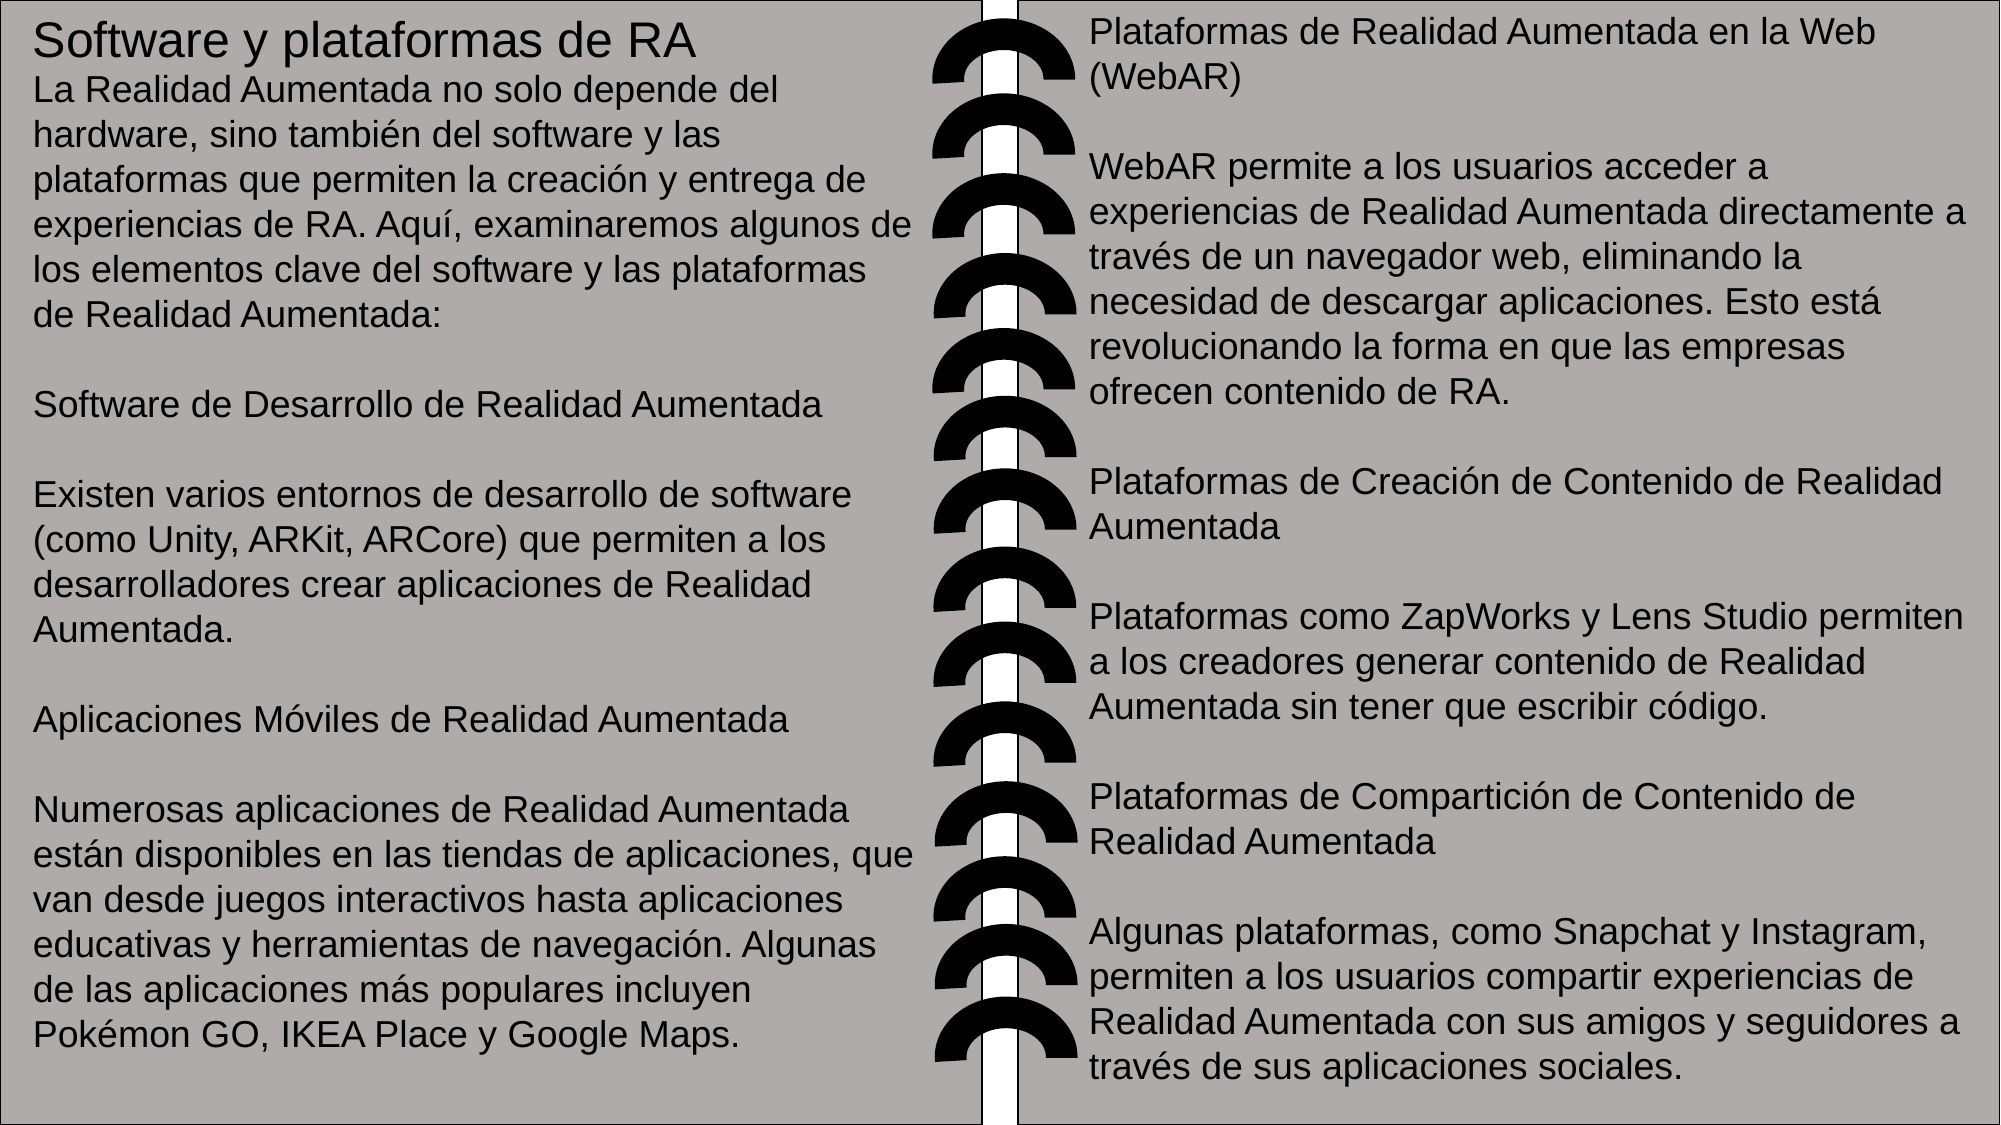

Software y plataformas de RA

Plataformas de Realidad Aumentada en la Web (WebAR)

WebAR permite a los usuarios acceder a experiencias de Realidad Aumentada directamente a través de un navegador web, eliminando la necesidad de descargar aplicaciones. Esto está revolucionando la forma en que las empresas ofrecen contenido de RA.

Plataformas de Creación de Contenido de Realidad Aumentada

Plataformas como ZapWorks y Lens Studio permiten a los creadores generar contenido de Realidad Aumentada sin tener que escribir código.

Plataformas de Compartición de Contenido de Realidad Aumentada

Algunas plataformas, como Snapchat y Instagram, permiten a los usuarios compartir experiencias de Realidad Aumentada con sus amigos y seguidores a través de sus aplicaciones sociales.

La Realidad Aumentada no solo depende del hardware, sino también del software y las plataformas que permiten la creación y entrega de experiencias de RA. Aquí, examinaremos algunos de los elementos clave del software y las plataformas de Realidad Aumentada:

Software de Desarrollo de Realidad Aumentada

Existen varios entornos de desarrollo de software (como Unity, ARKit, ARCore) que permiten a los desarrolladores crear aplicaciones de Realidad Aumentada.

Aplicaciones Móviles de Realidad Aumentada

Numerosas aplicaciones de Realidad Aumentada están disponibles en las tiendas de aplicaciones, que van desde juegos interactivos hasta aplicaciones educativas y herramientas de navegación. Algunas de las aplicaciones más populares incluyen Pokémon GO, IKEA Place y Google Maps.